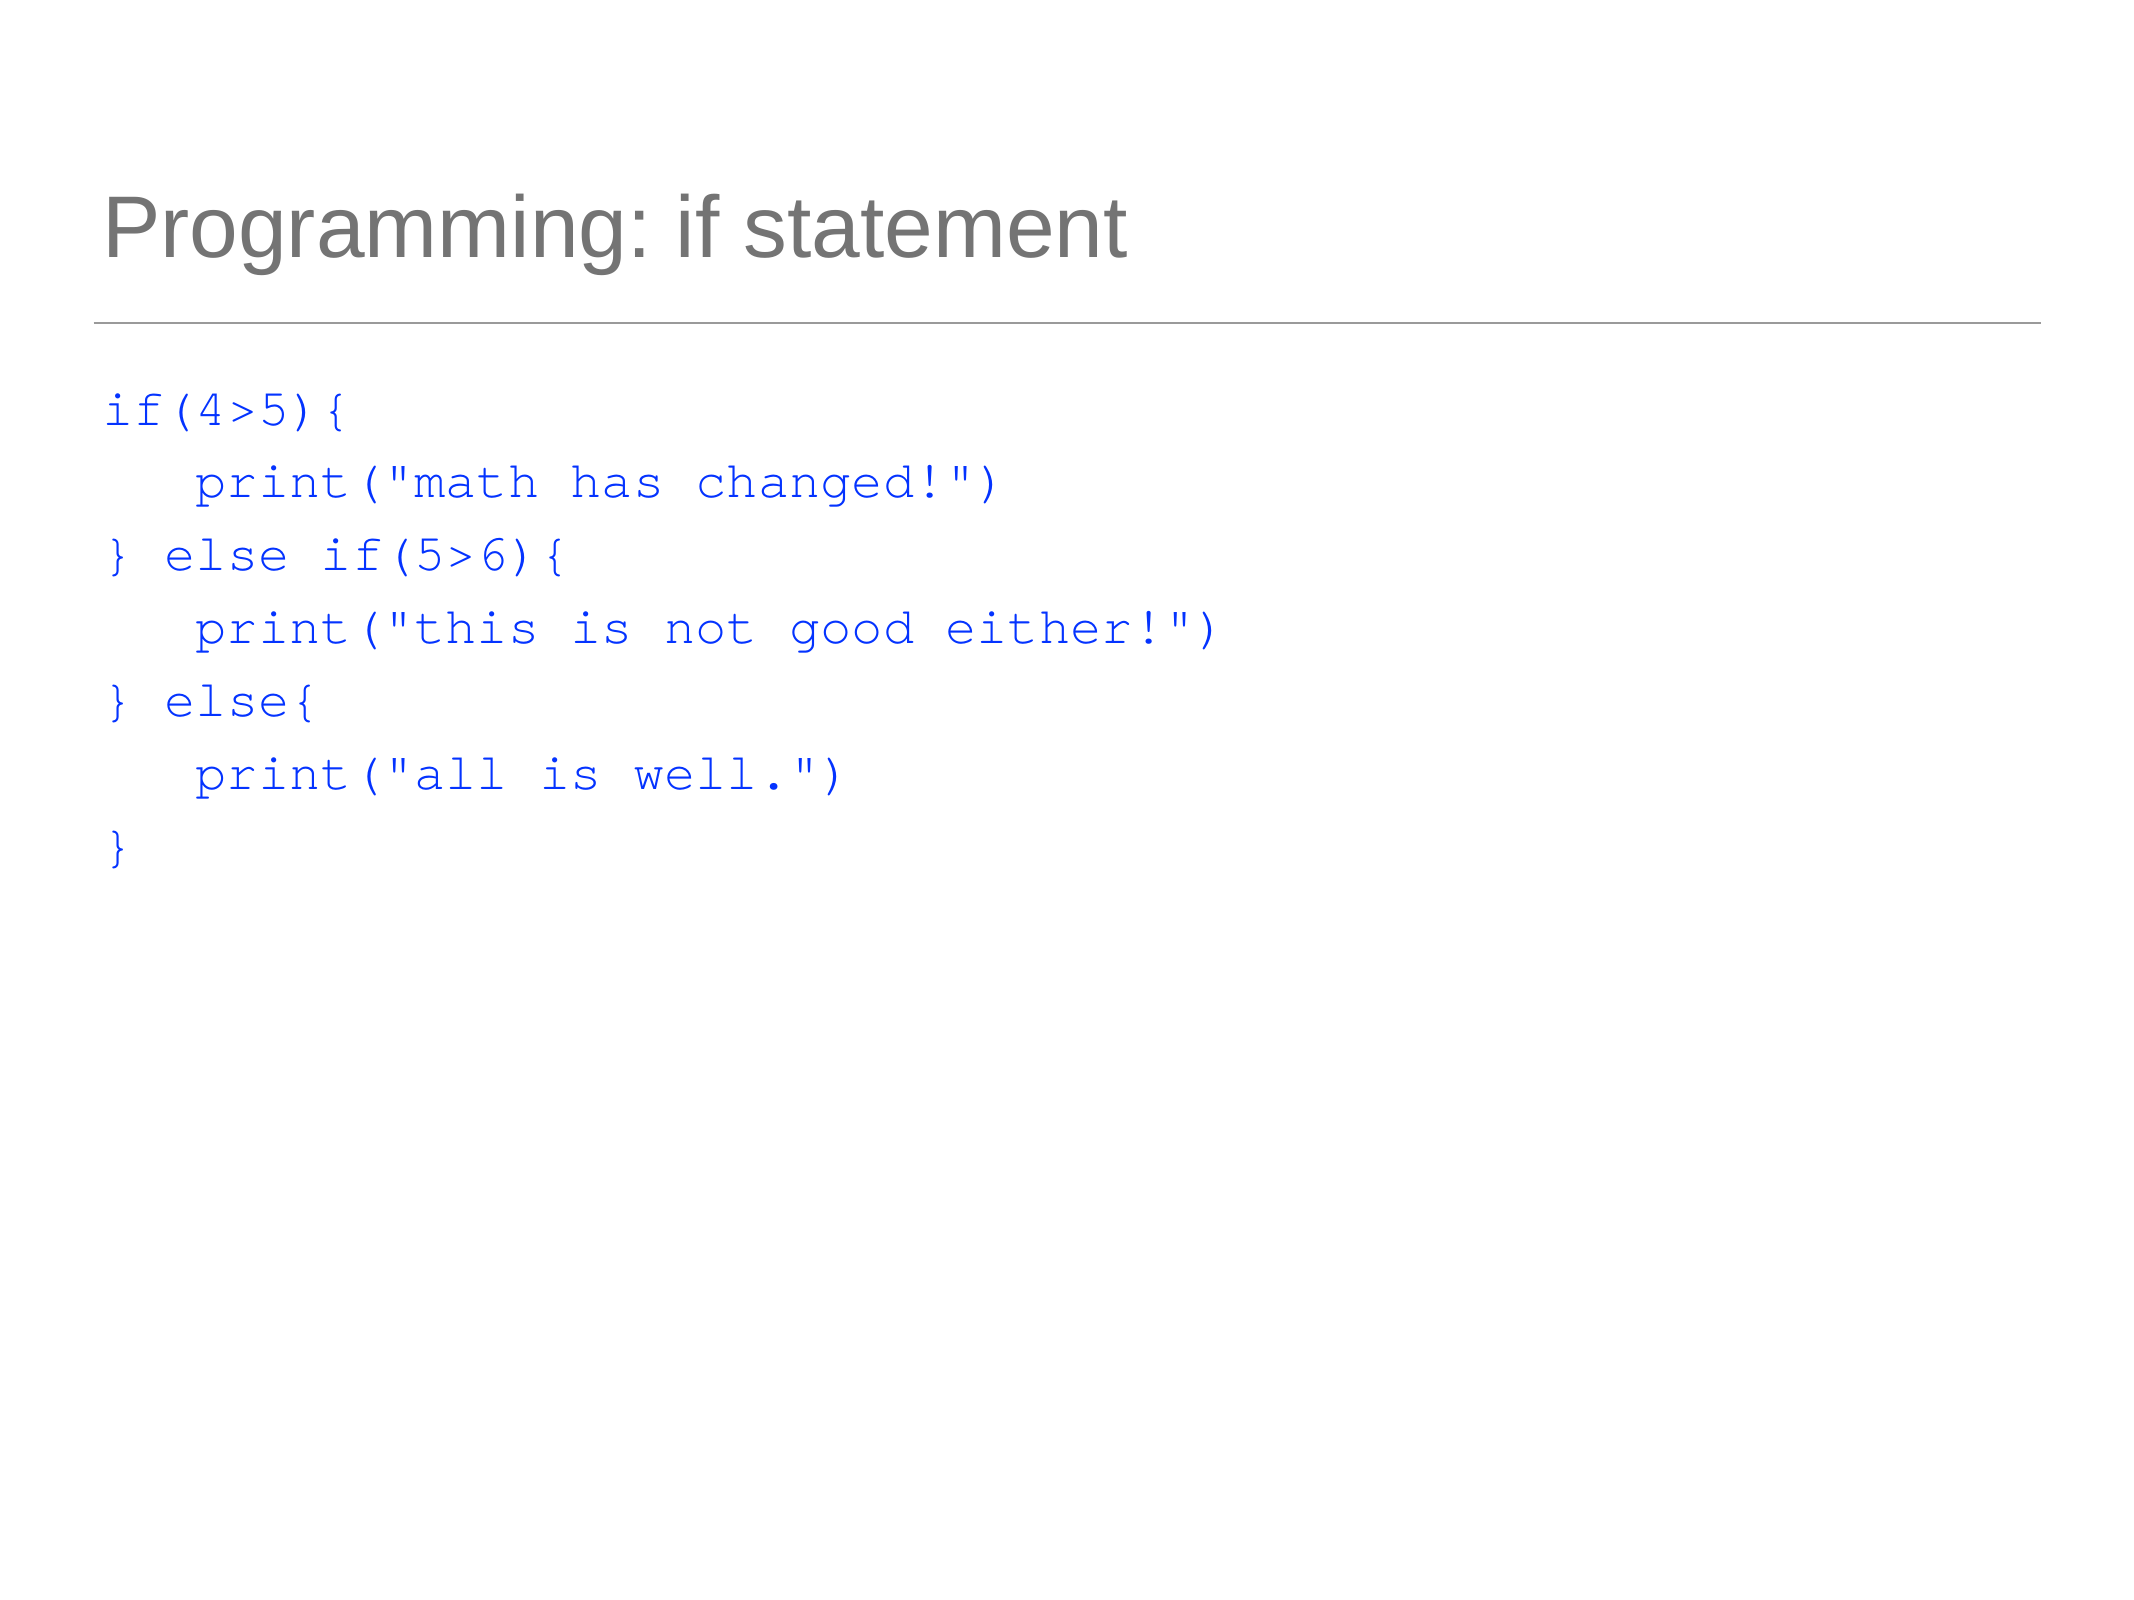

# Programming: if statement
if(4>5){
   print("math has changed!")
} else if(5>6){
   print("this is not good either!")
} else{
   print("all is well.")
}